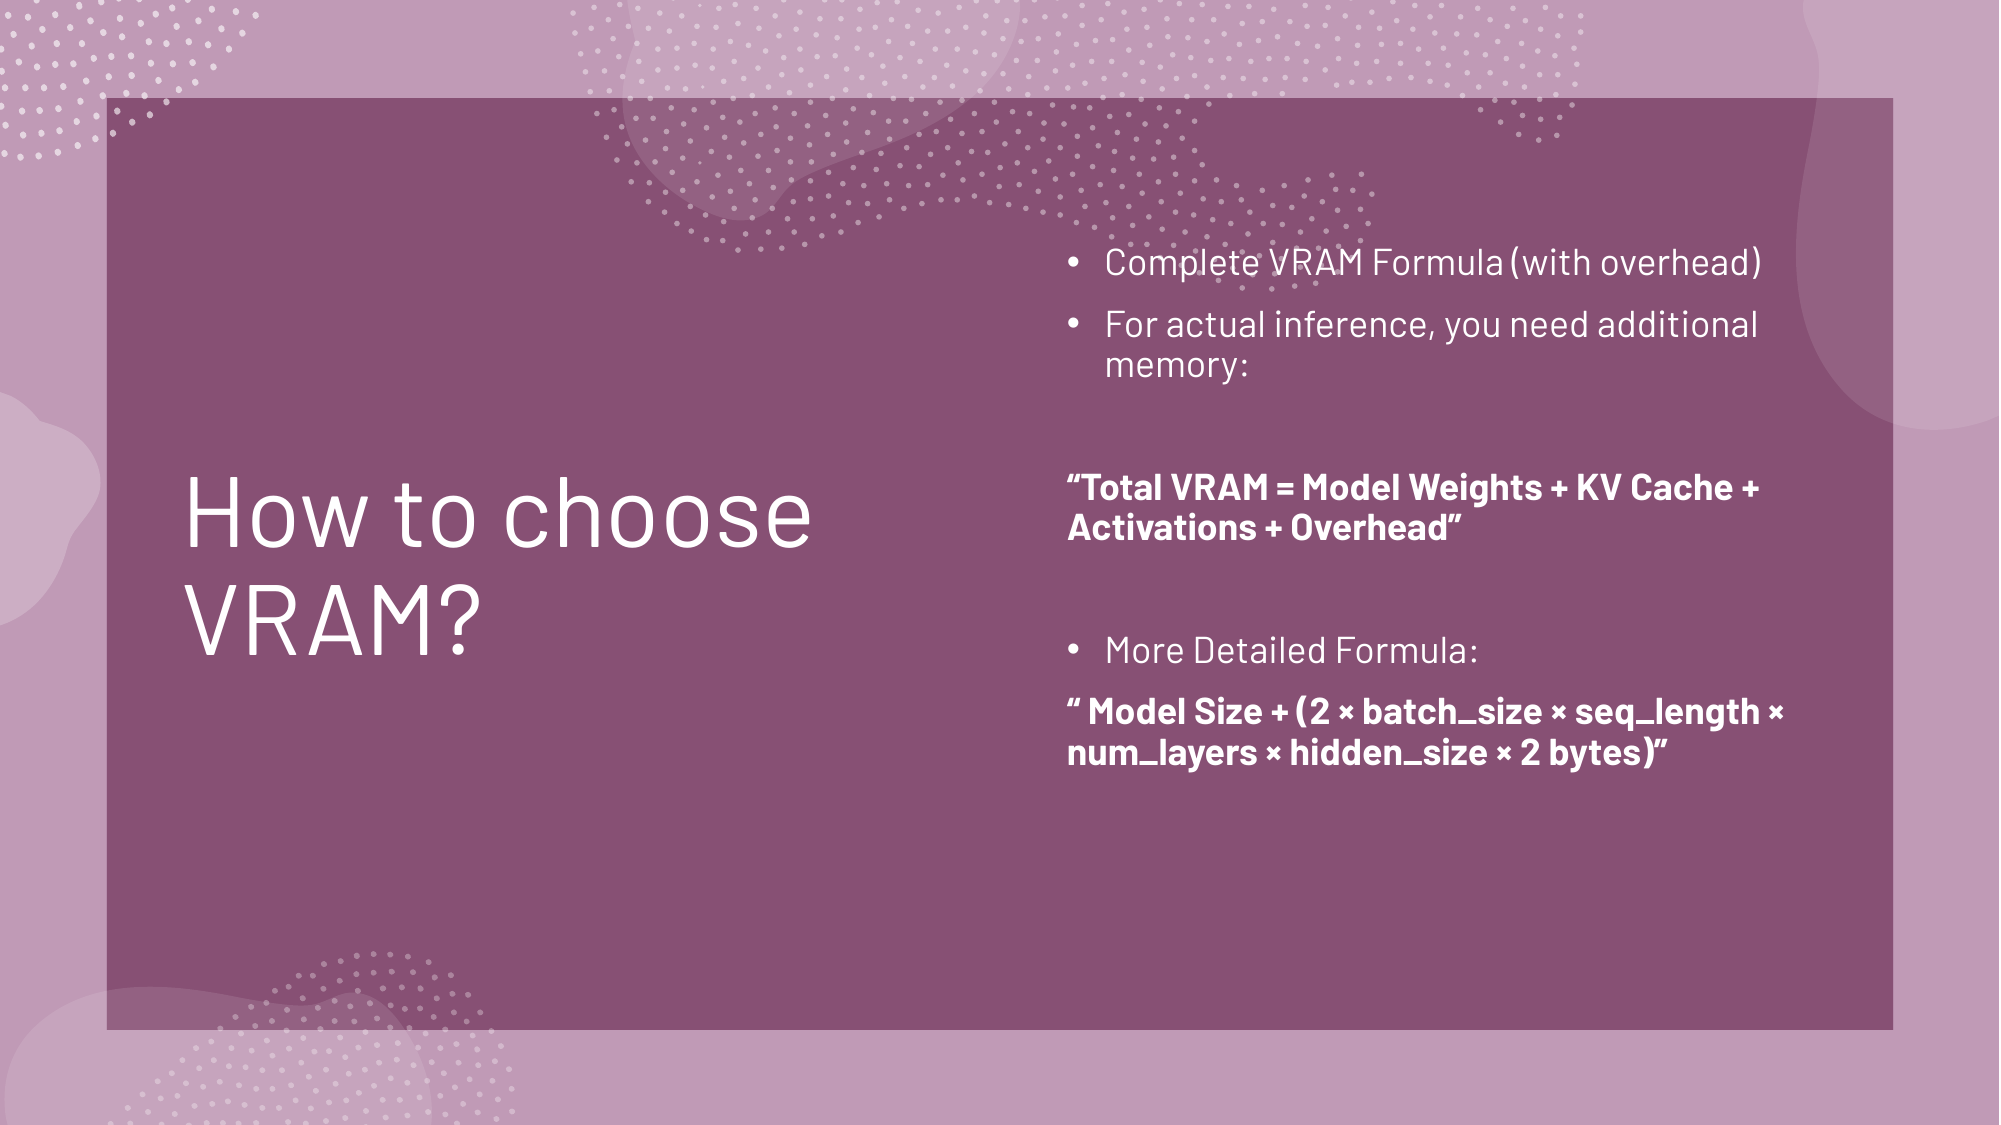

# How to choose VRAM?
Complete VRAM Formula (with overhead)
For actual inference, you need additional memory:

“Total VRAM = Model Weights + KV Cache + Activations + Overhead”

More Detailed Formula:
“ Model Size + (2 × batch_size × seq_length × num_layers × hidden_size × 2 bytes)”